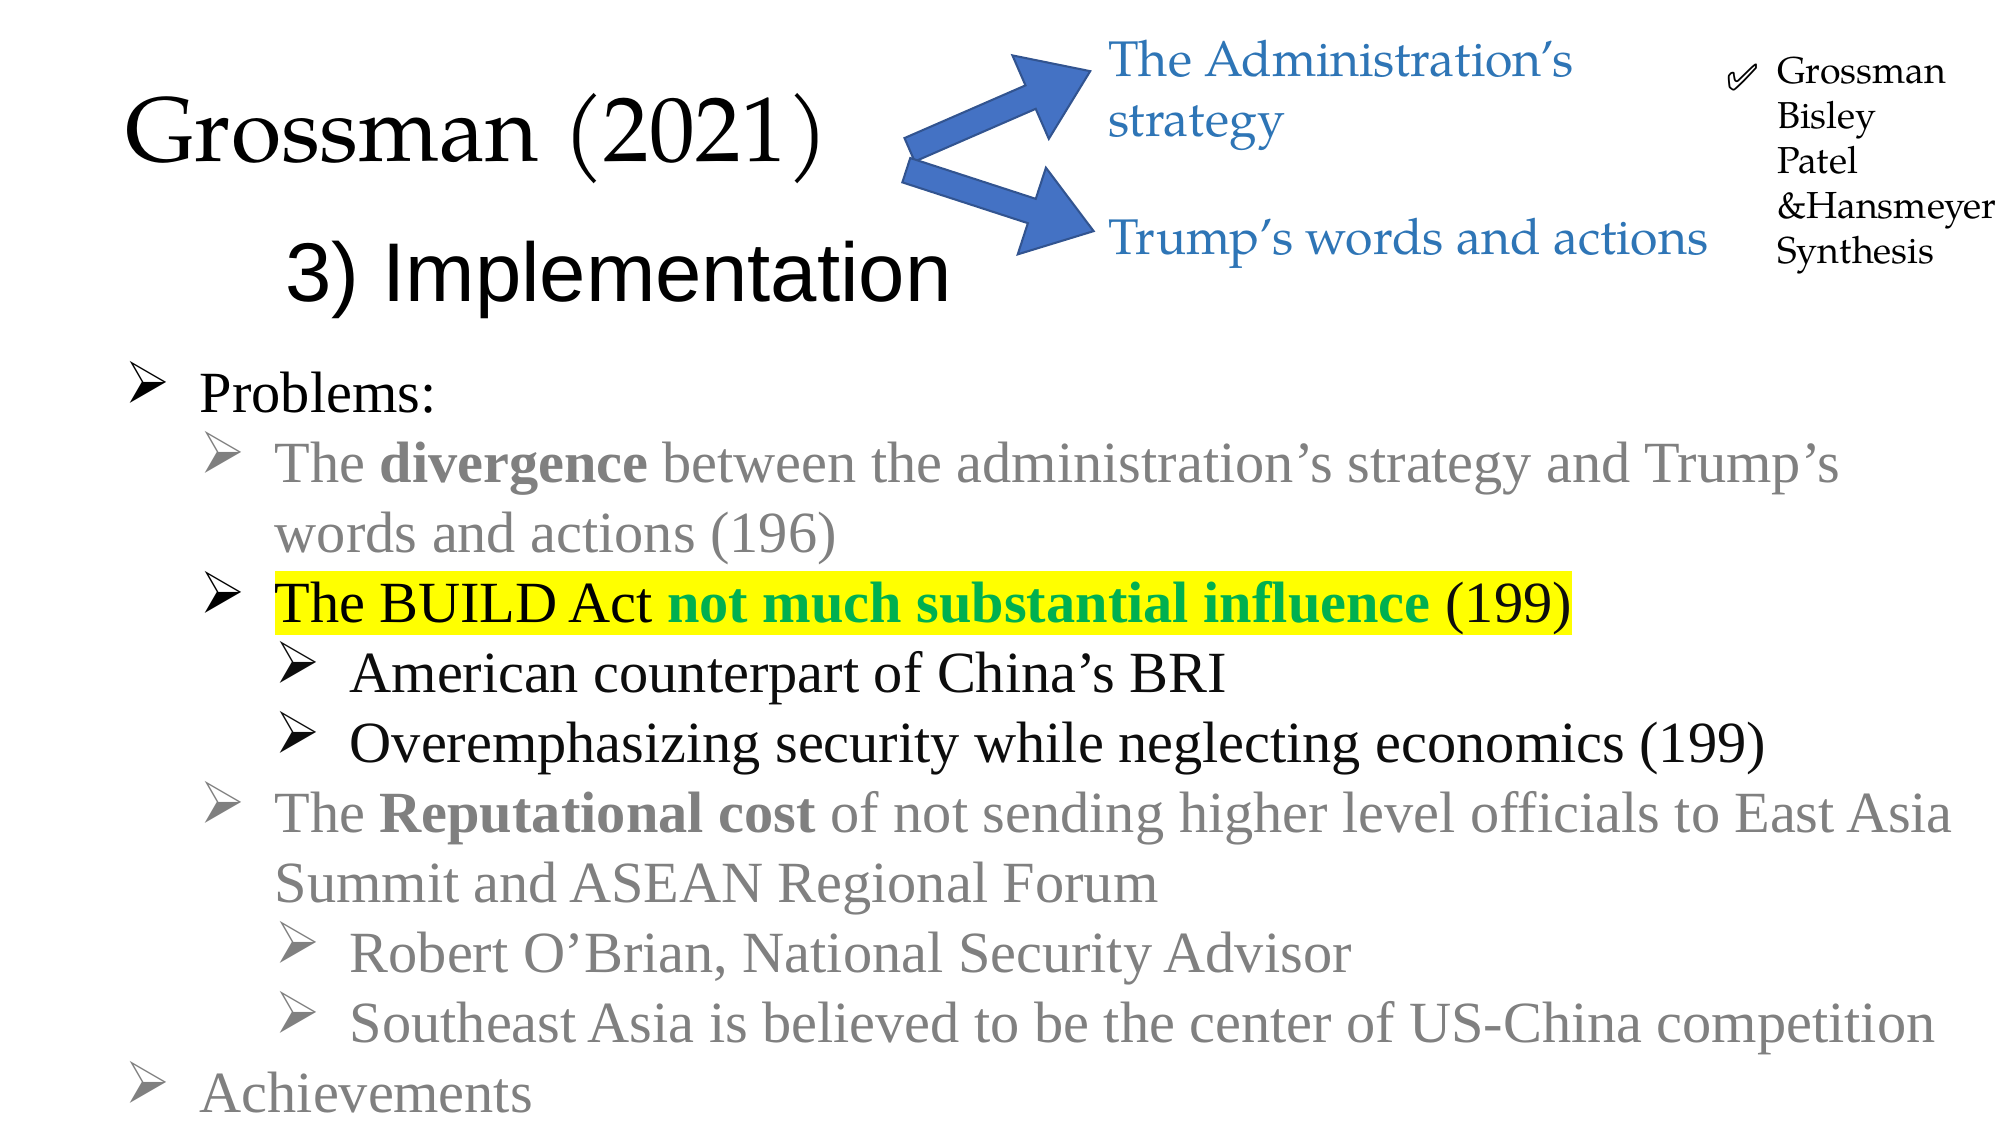

Grossman (2021)
The Administration’s strategy
Grossman
Bisley
Patel &Hansmeyer
Synthesis
✅

Trump’s words and actions
3) Implementation
Problems:
The divergence between the administration’s strategy and Trump’s words and actions (196)
The BUILD Act not much substantial influence (199)
American counterpart of China’s BRI
Overemphasizing security while neglecting economics (199)
The Reputational cost of not sending higher level officials to East Asia Summit and ASEAN Regional Forum
Robert O’Brian, National Security Advisor
Southeast Asia is believed to be the center of US-China competition
Achievements